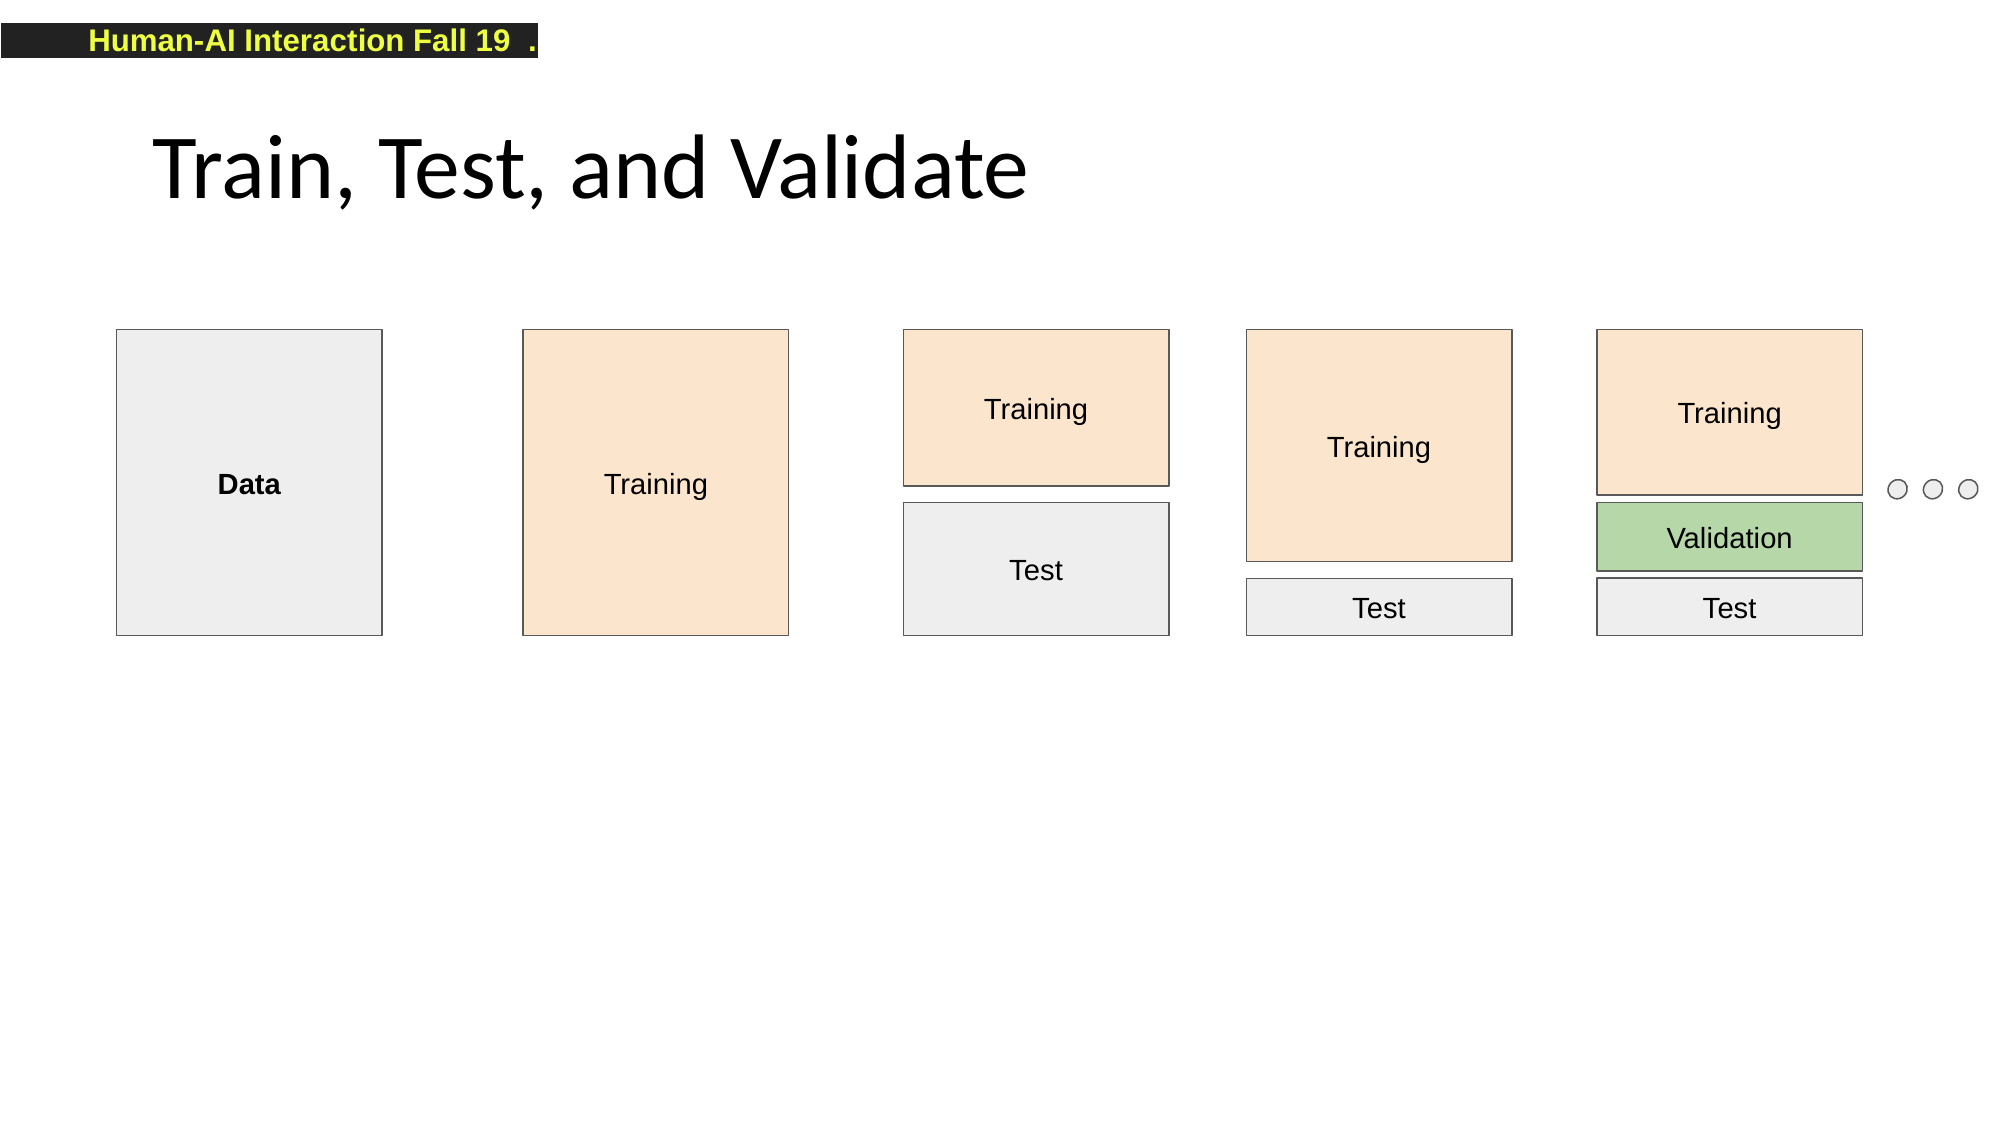

# Train, Test, and Validate
Data
Training
Training
Training
Training

Test
Validation
Test
Test